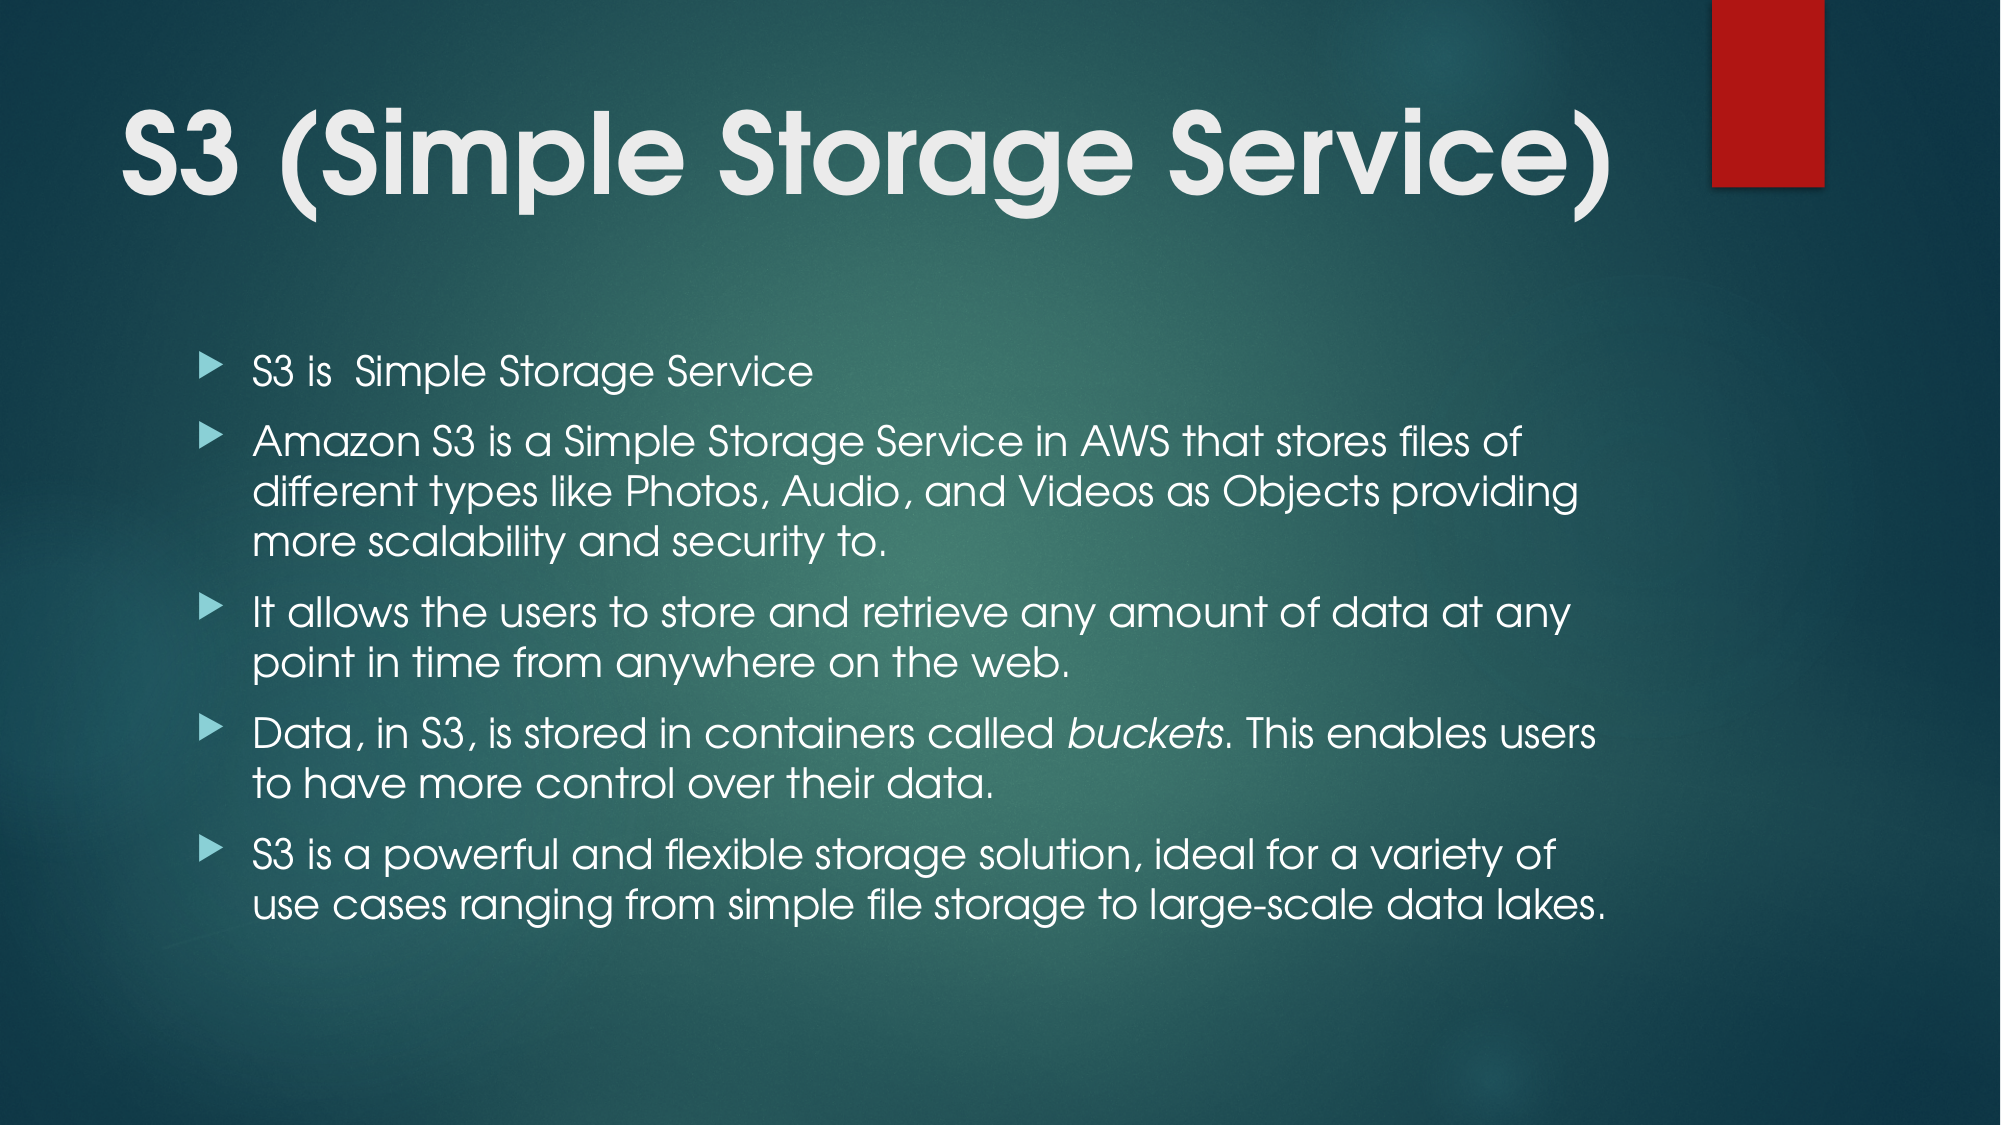

# S3 (Simple Storage Service)
S3 is  Simple Storage Service
Amazon S3 is a Simple Storage Service in AWS that stores files of different types like Photos, Audio, and Videos as Objects providing more scalability and security to.
It allows the users to store and retrieve any amount of data at any point in time from anywhere on the web.
Data, in S3, is stored in containers called buckets. This enables users to have more control over their data.
S3 is a powerful and flexible storage solution, ideal for a variety of use cases ranging from simple file storage to large-scale data lakes.